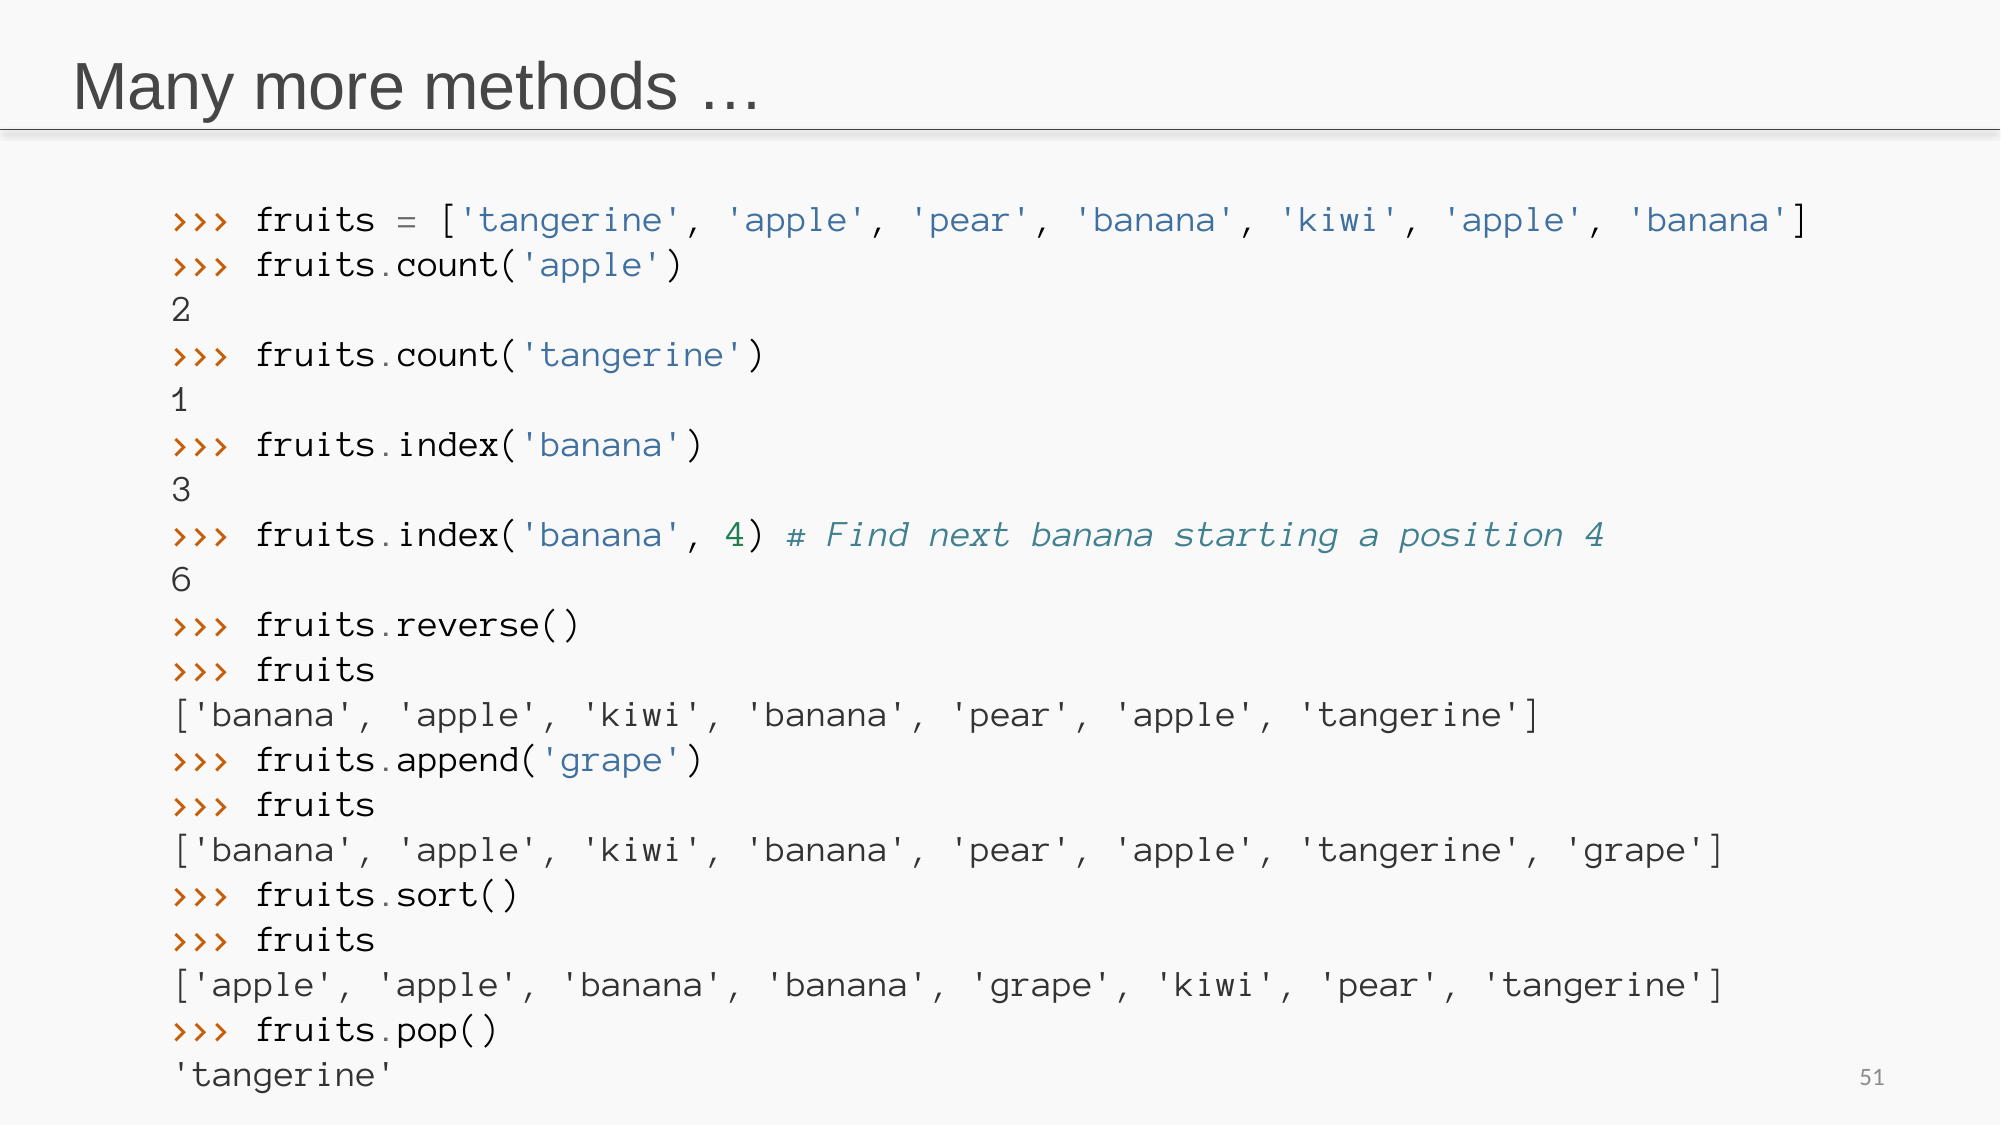

# Many more methods …
>>> fruits = ['tangerine', 'apple', 'pear', 'banana', 'kiwi', 'apple', 'banana']
>>> fruits.count('apple')
2
>>> fruits.count('tangerine')
1
>>> fruits.index('banana')
3
>>> fruits.index('banana', 4) # Find next banana starting a position 4
6
>>> fruits.reverse()
>>> fruits
['banana', 'apple', 'kiwi', 'banana', 'pear', 'apple', 'tangerine']
>>> fruits.append('grape')
>>> fruits
['banana', 'apple', 'kiwi', 'banana', 'pear', 'apple', 'tangerine', 'grape']
>>> fruits.sort()
>>> fruits
['apple', 'apple', 'banana', 'banana', 'grape', 'kiwi', 'pear', 'tangerine']
>>> fruits.pop()
'tangerine'